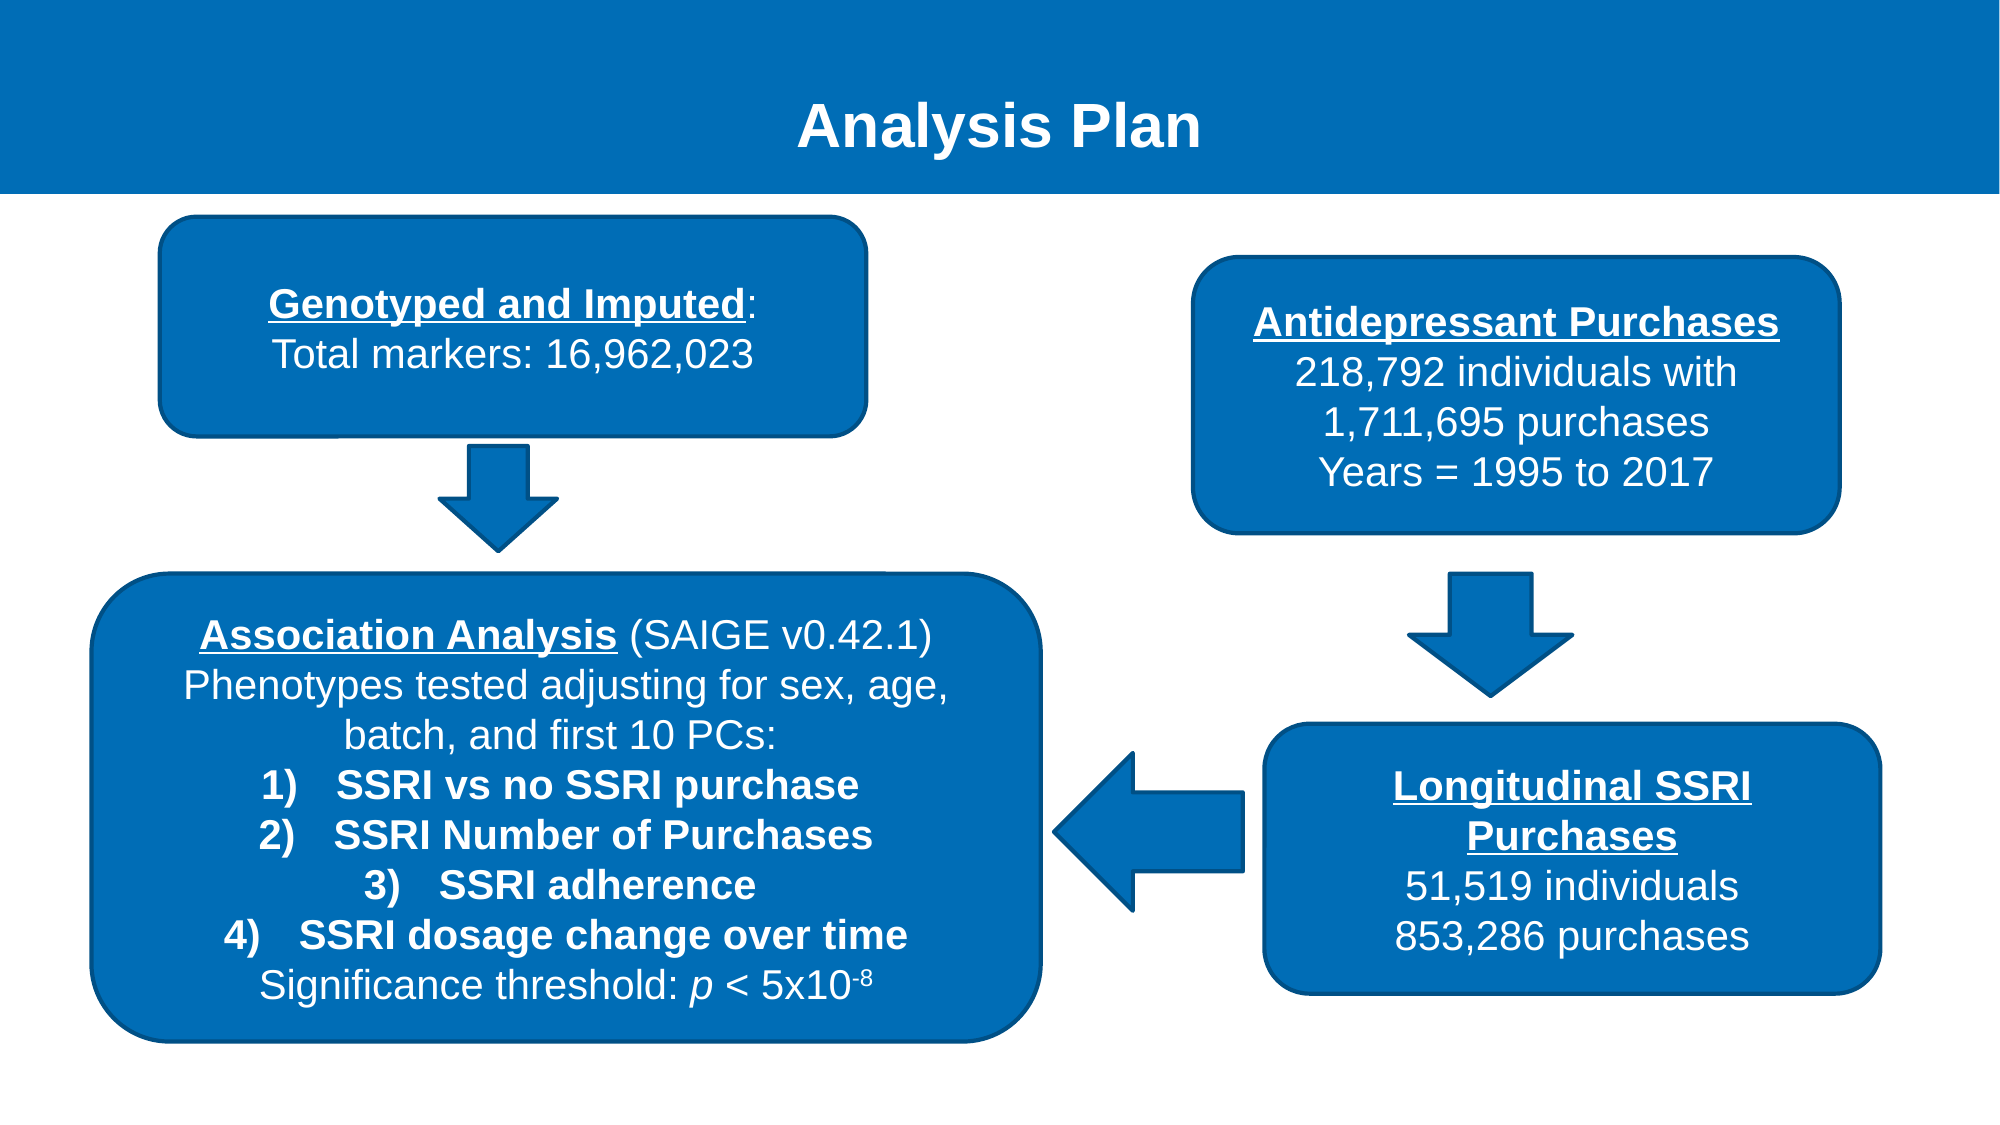

# Analysis Plan
Genotyped and Imputed:
Total markers: 16,962,023
Antidepressant Purchases
218,792 individuals with 1,711,695 purchases
Years = 1995 to 2017

Association Analysis (SAIGE v0.42.1) Phenotypes tested adjusting for sex, age, batch, and first 10 PCs:
SSRI vs no SSRI purchase
SSRI Number of Purchases
SSRI adherence
SSRI dosage change over time
Significance threshold: p < 5x10-8
Longitudinal SSRI Purchases
51,519 individuals
853,286 purchases